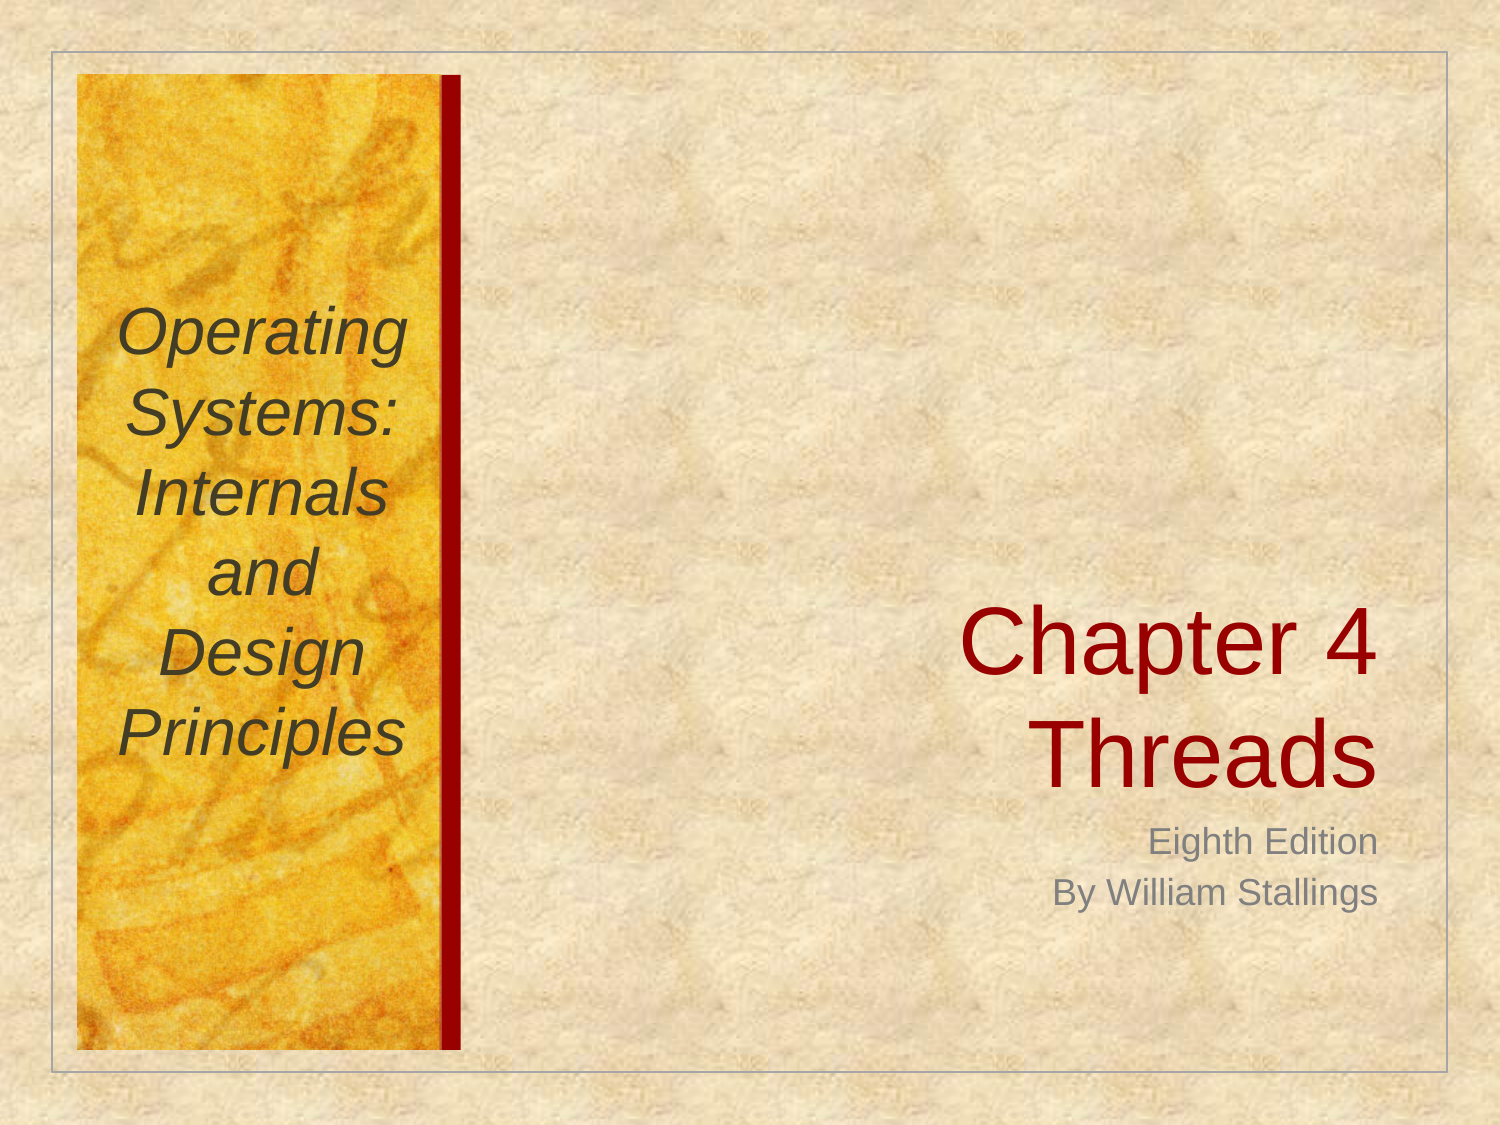

Operating Systems:
Internals and Design Principles
# Chapter 4 Threads
Eighth Edition
By William Stallings